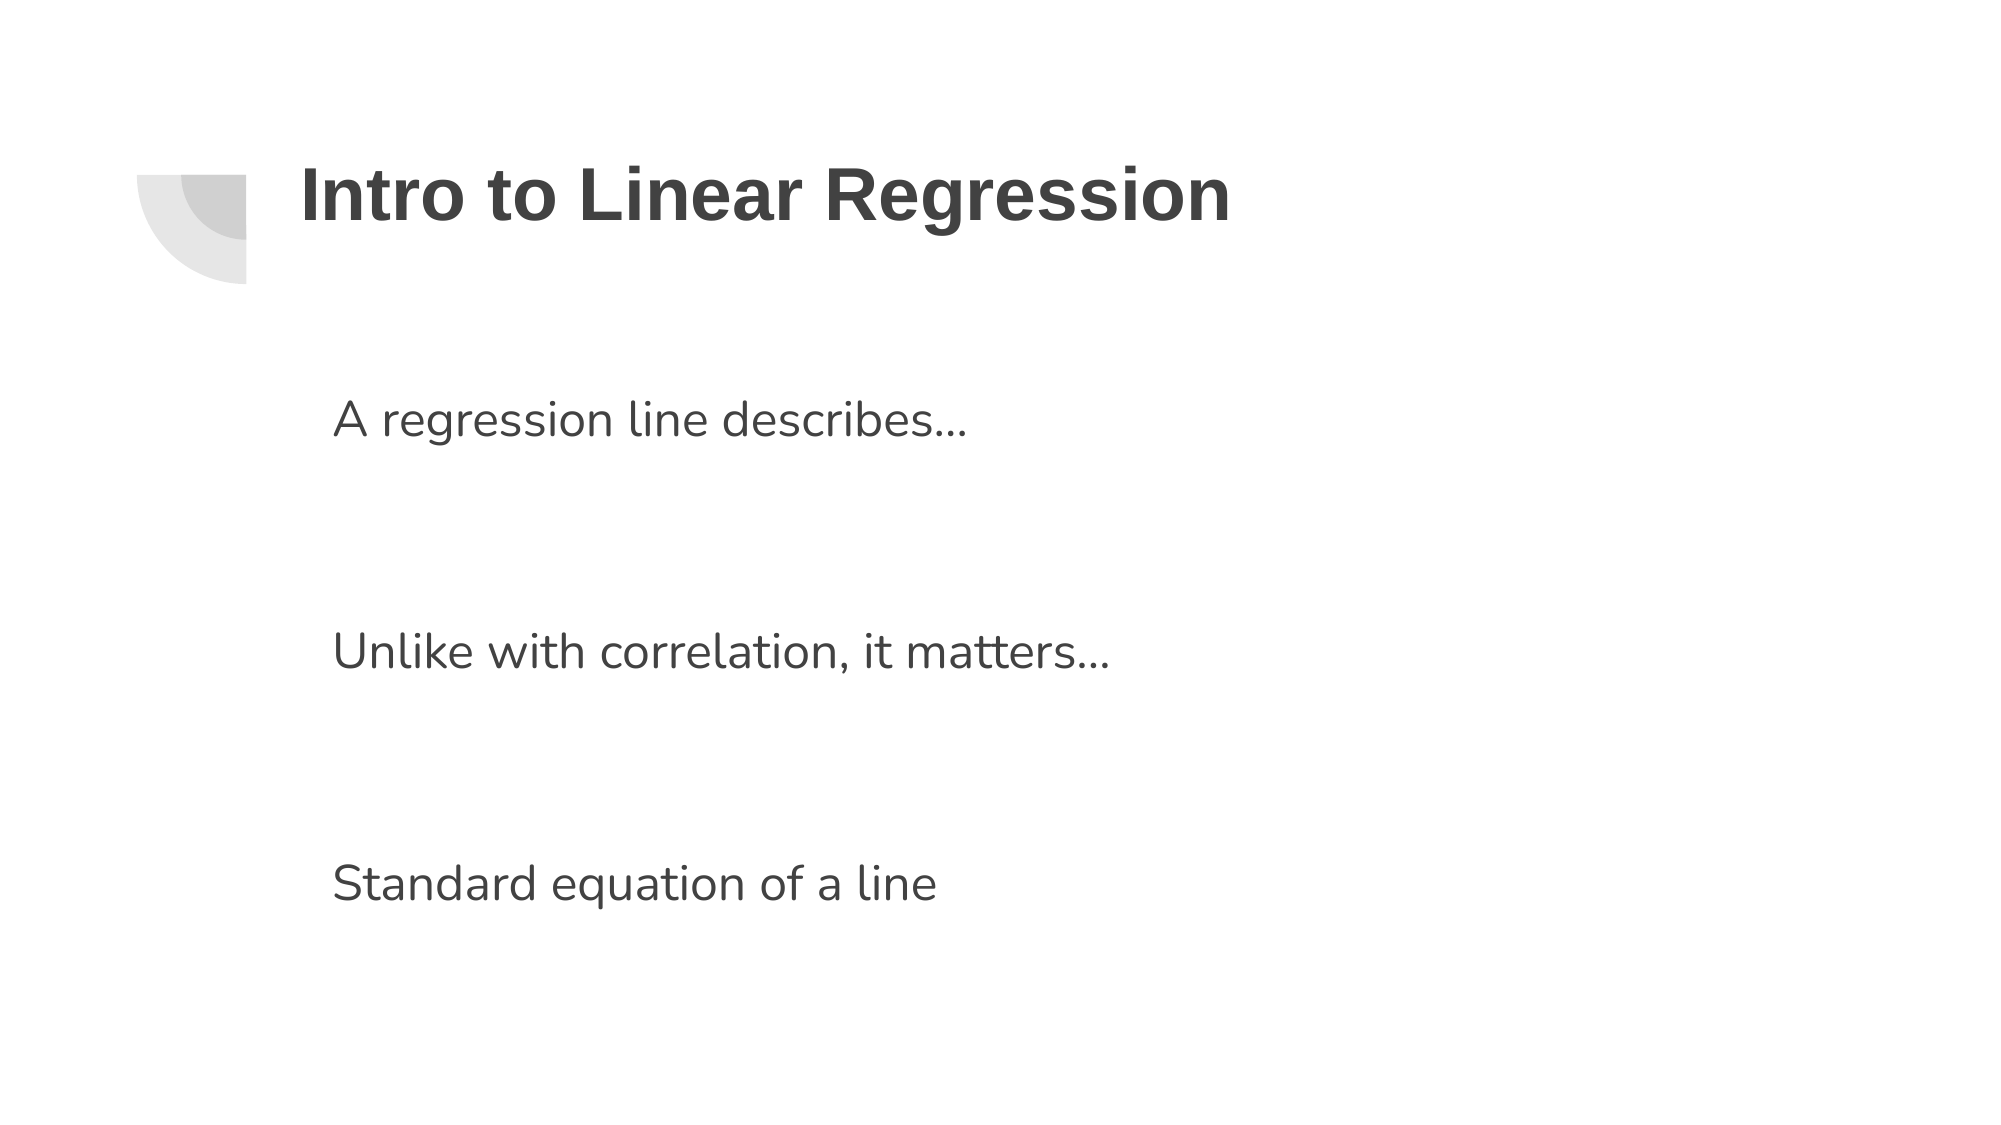

# Intro to Linear Regression
A regression line describes…

Unlike with correlation, it matters…

Standard equation of a line